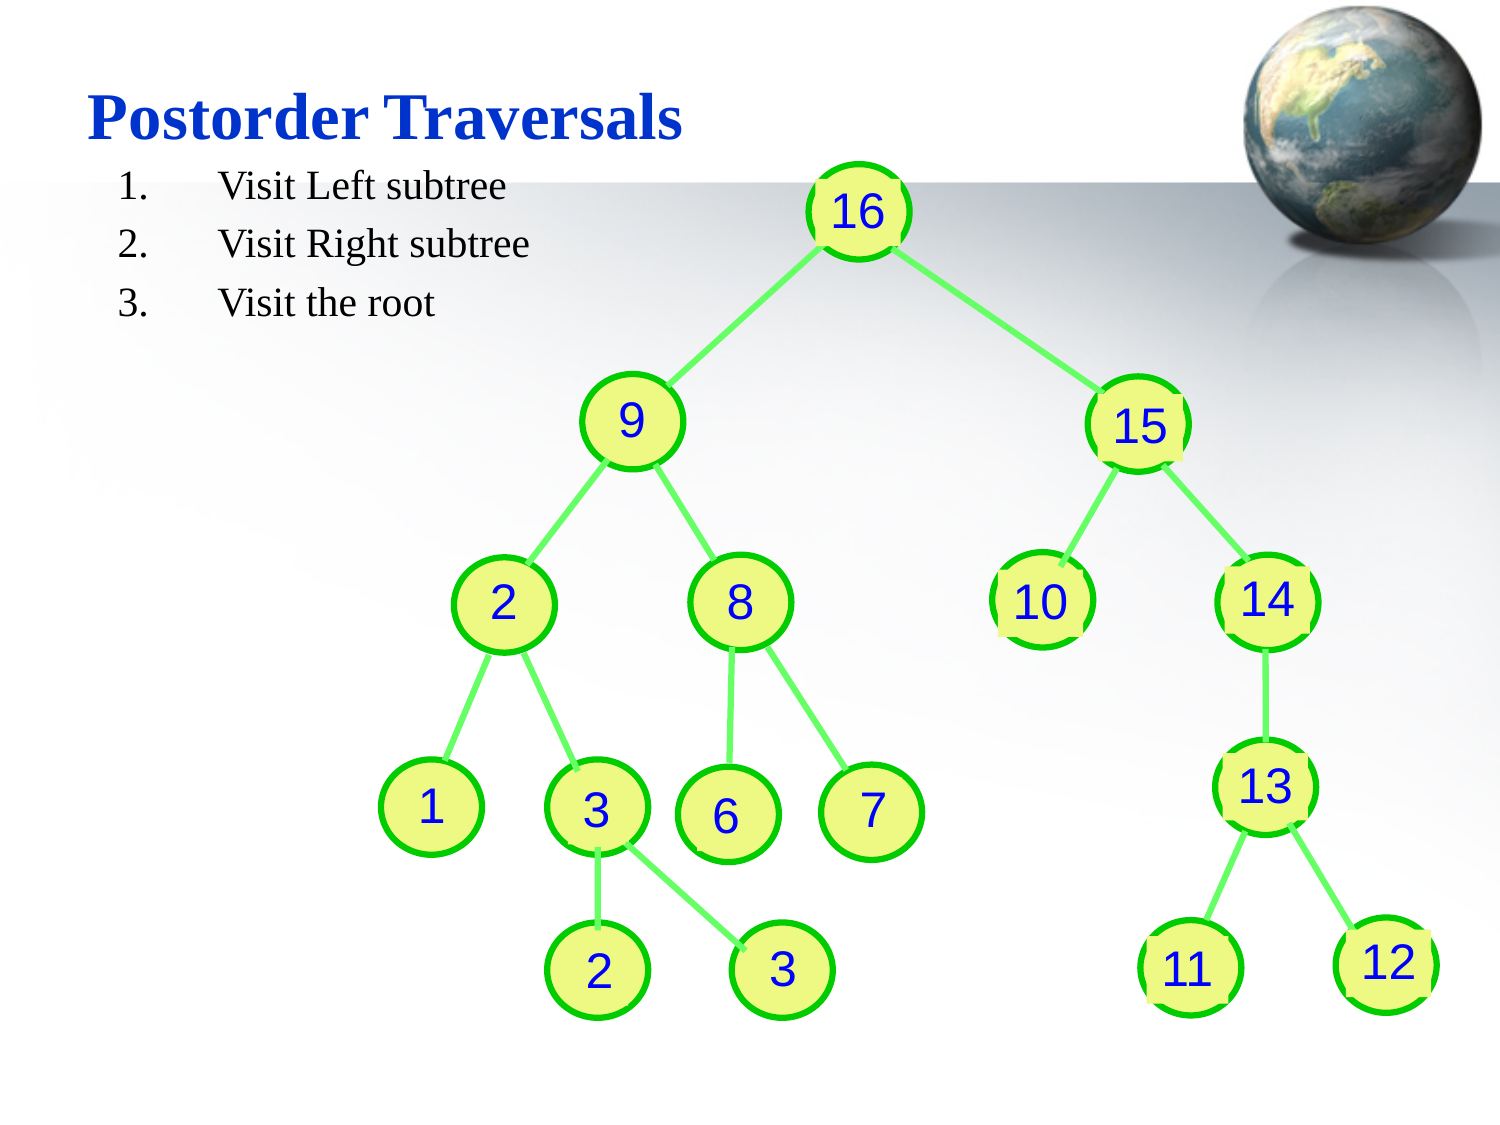

Postorder Traversals
Visit Left subtree
Visit Right subtree
Visit the root
A

B
D

G
H
F
I

O
K
L
N
M

P
R
T
S
16
9
15
14
8
10
2
5
13
4
1
2
3
7
6
12
11
3
2